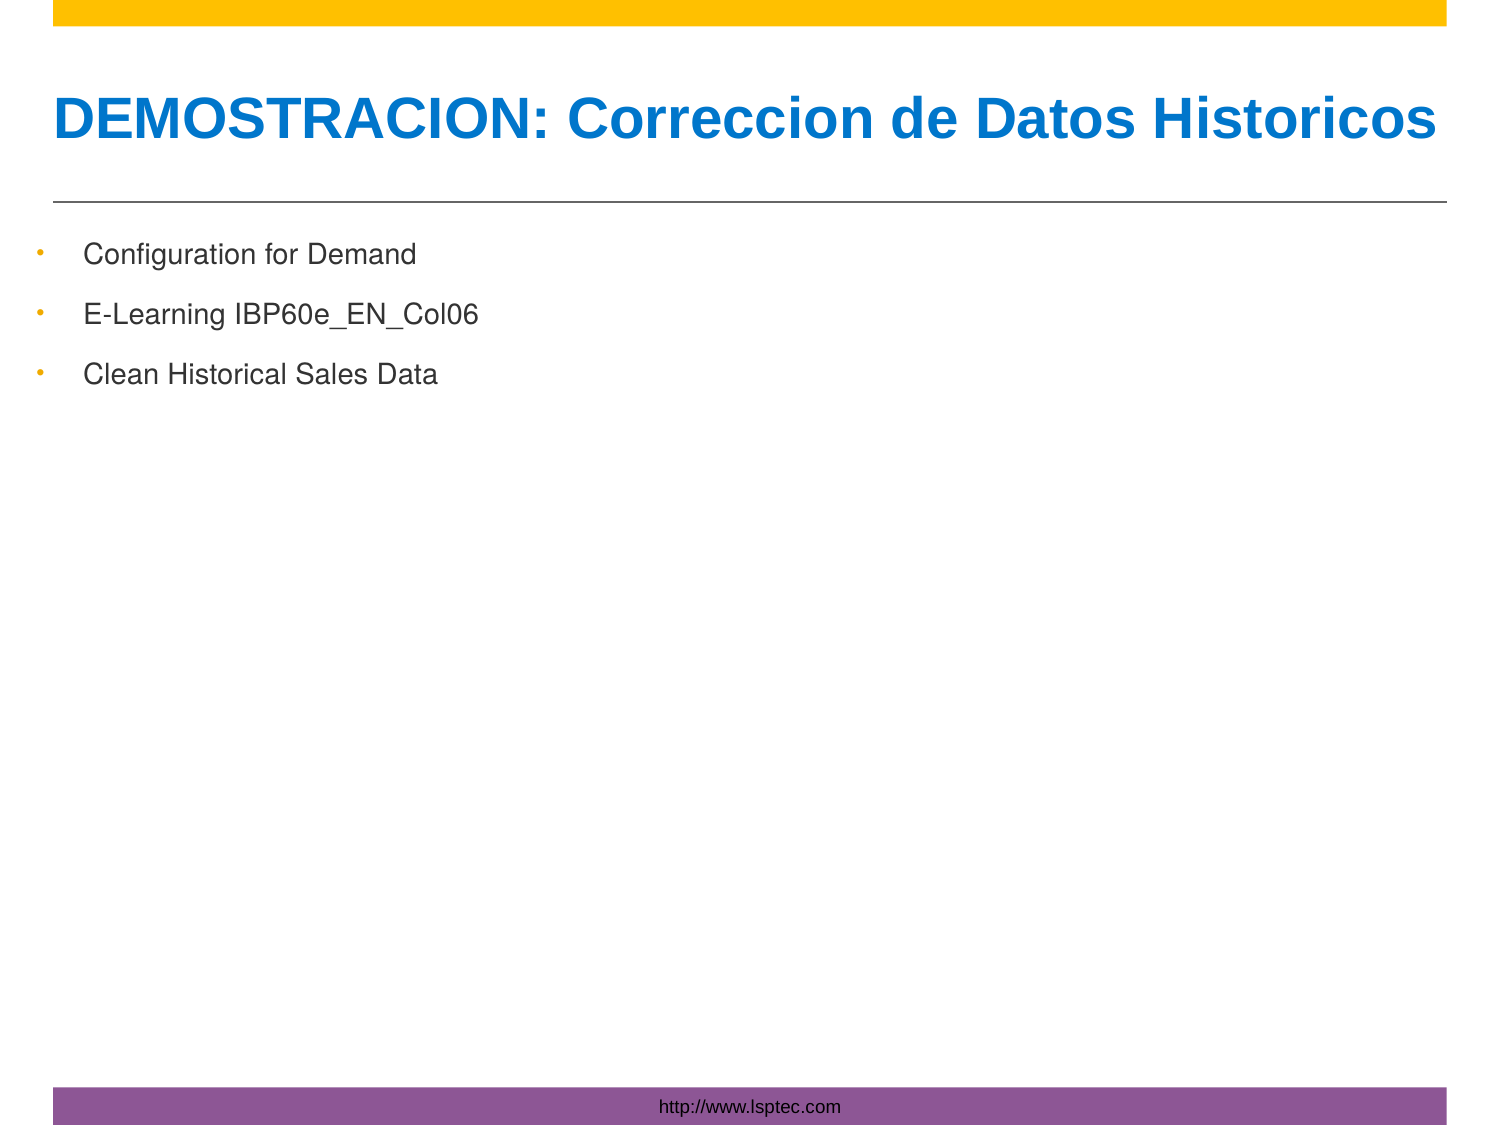

# DEMOSTRACION: Correccion de Datos Historicos
Configuration for Demand
E-Learning IBP60e_EN_Col06
Clean Historical Sales Data